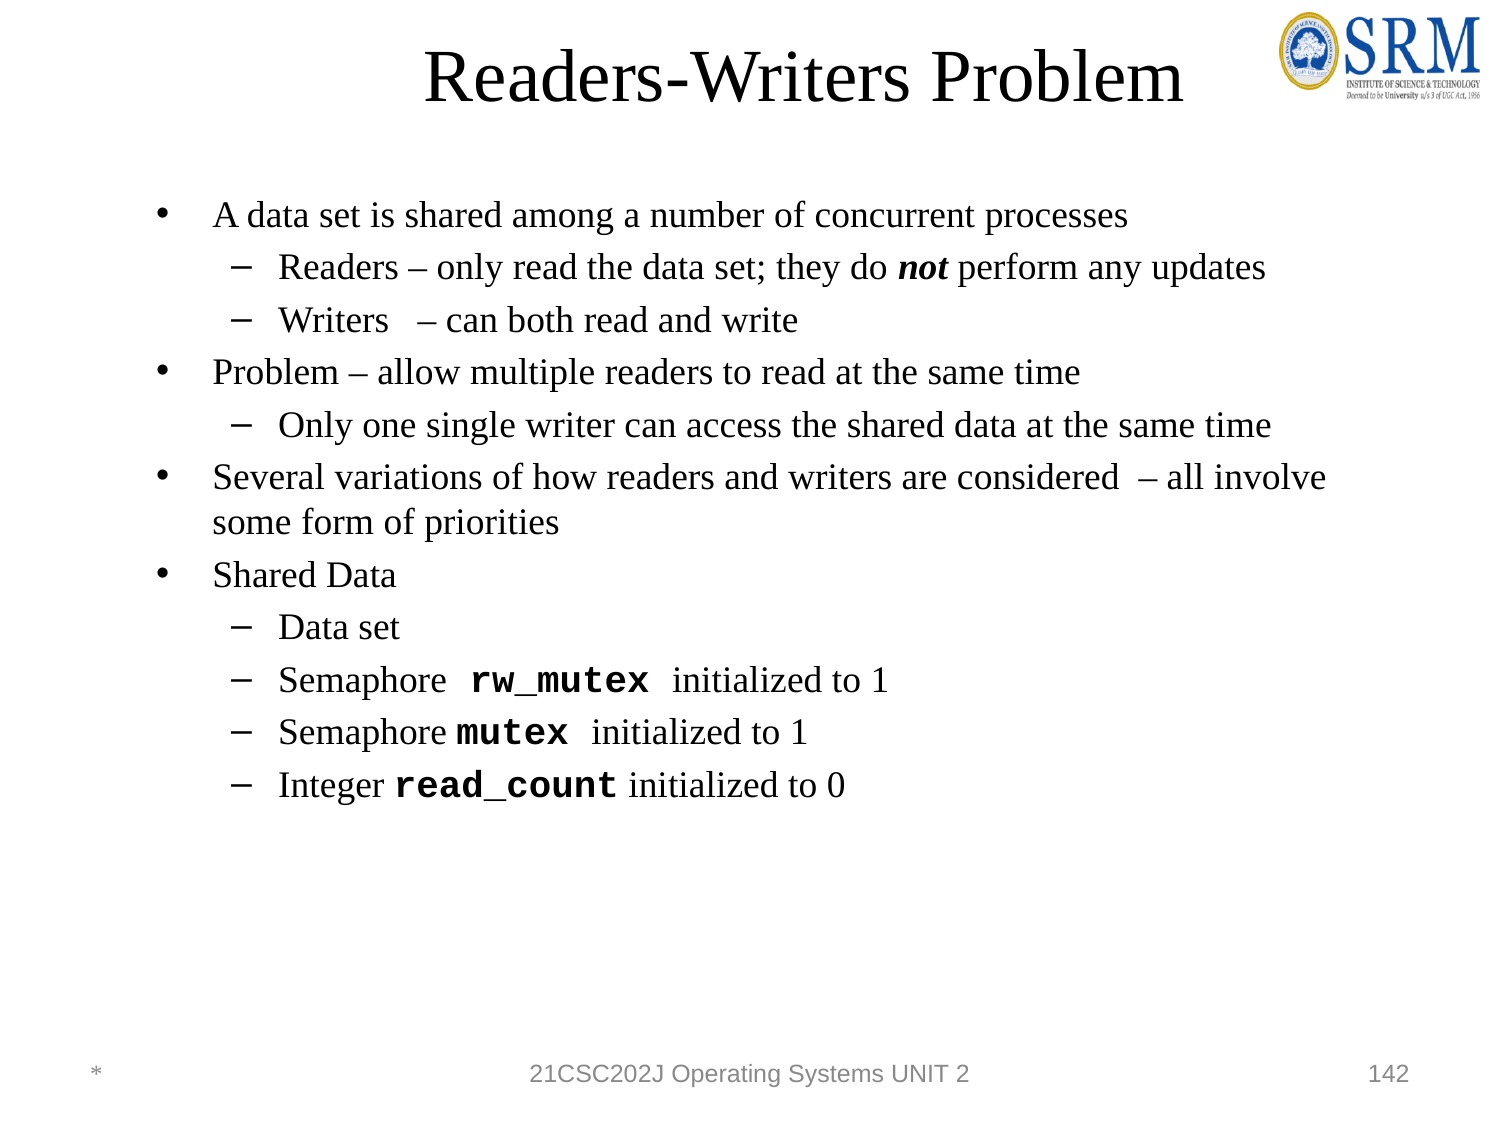

# Readers-Writers Problem
A data set is shared among a number of concurrent processes
Readers – only read the data set; they do not perform any updates
Writers   – can both read and write
Problem – allow multiple readers to read at the same time
Only one single writer can access the shared data at the same time
Several variations of how readers and writers are considered  – all involve some form of priorities
Shared Data
Data set
Semaphore rw_mutex initialized to 1
Semaphore mutex initialized to 1
Integer read_count initialized to 0

*
21CSC202J Operating Systems UNIT 2
142